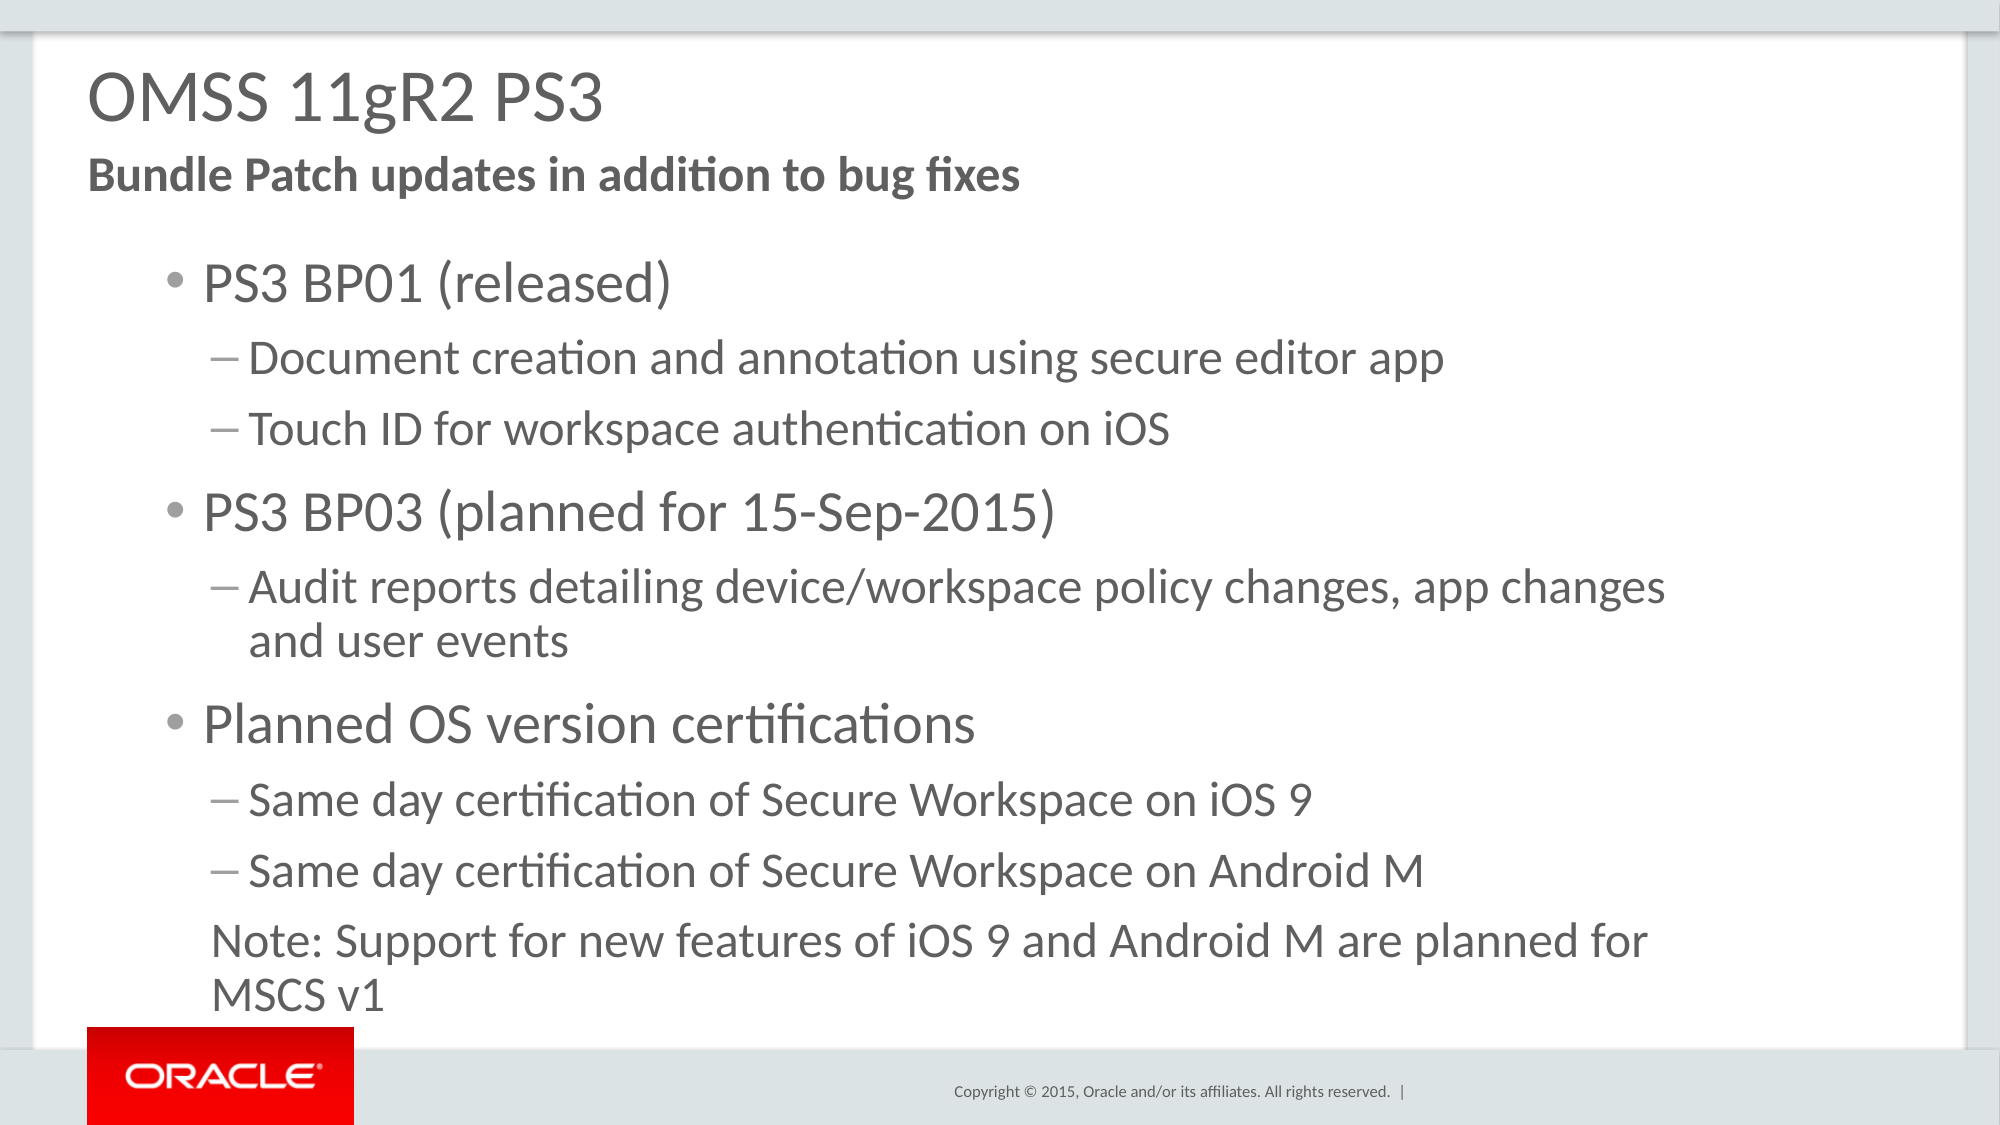

# OMSS 11gR2 PS3
Bundle Patch updates in addition to bug fixes
PS3 BP01 (released)
Document creation and annotation using secure editor app
Touch ID for workspace authentication on iOS
PS3 BP03 (planned for 15-Sep-2015)
Audit reports detailing device/workspace policy changes, app changes and user events
Planned OS version certifications
Same day certification of Secure Workspace on iOS 9
Same day certification of Secure Workspace on Android M
Note: Support for new features of iOS 9 and Android M are planned for MSCS v1